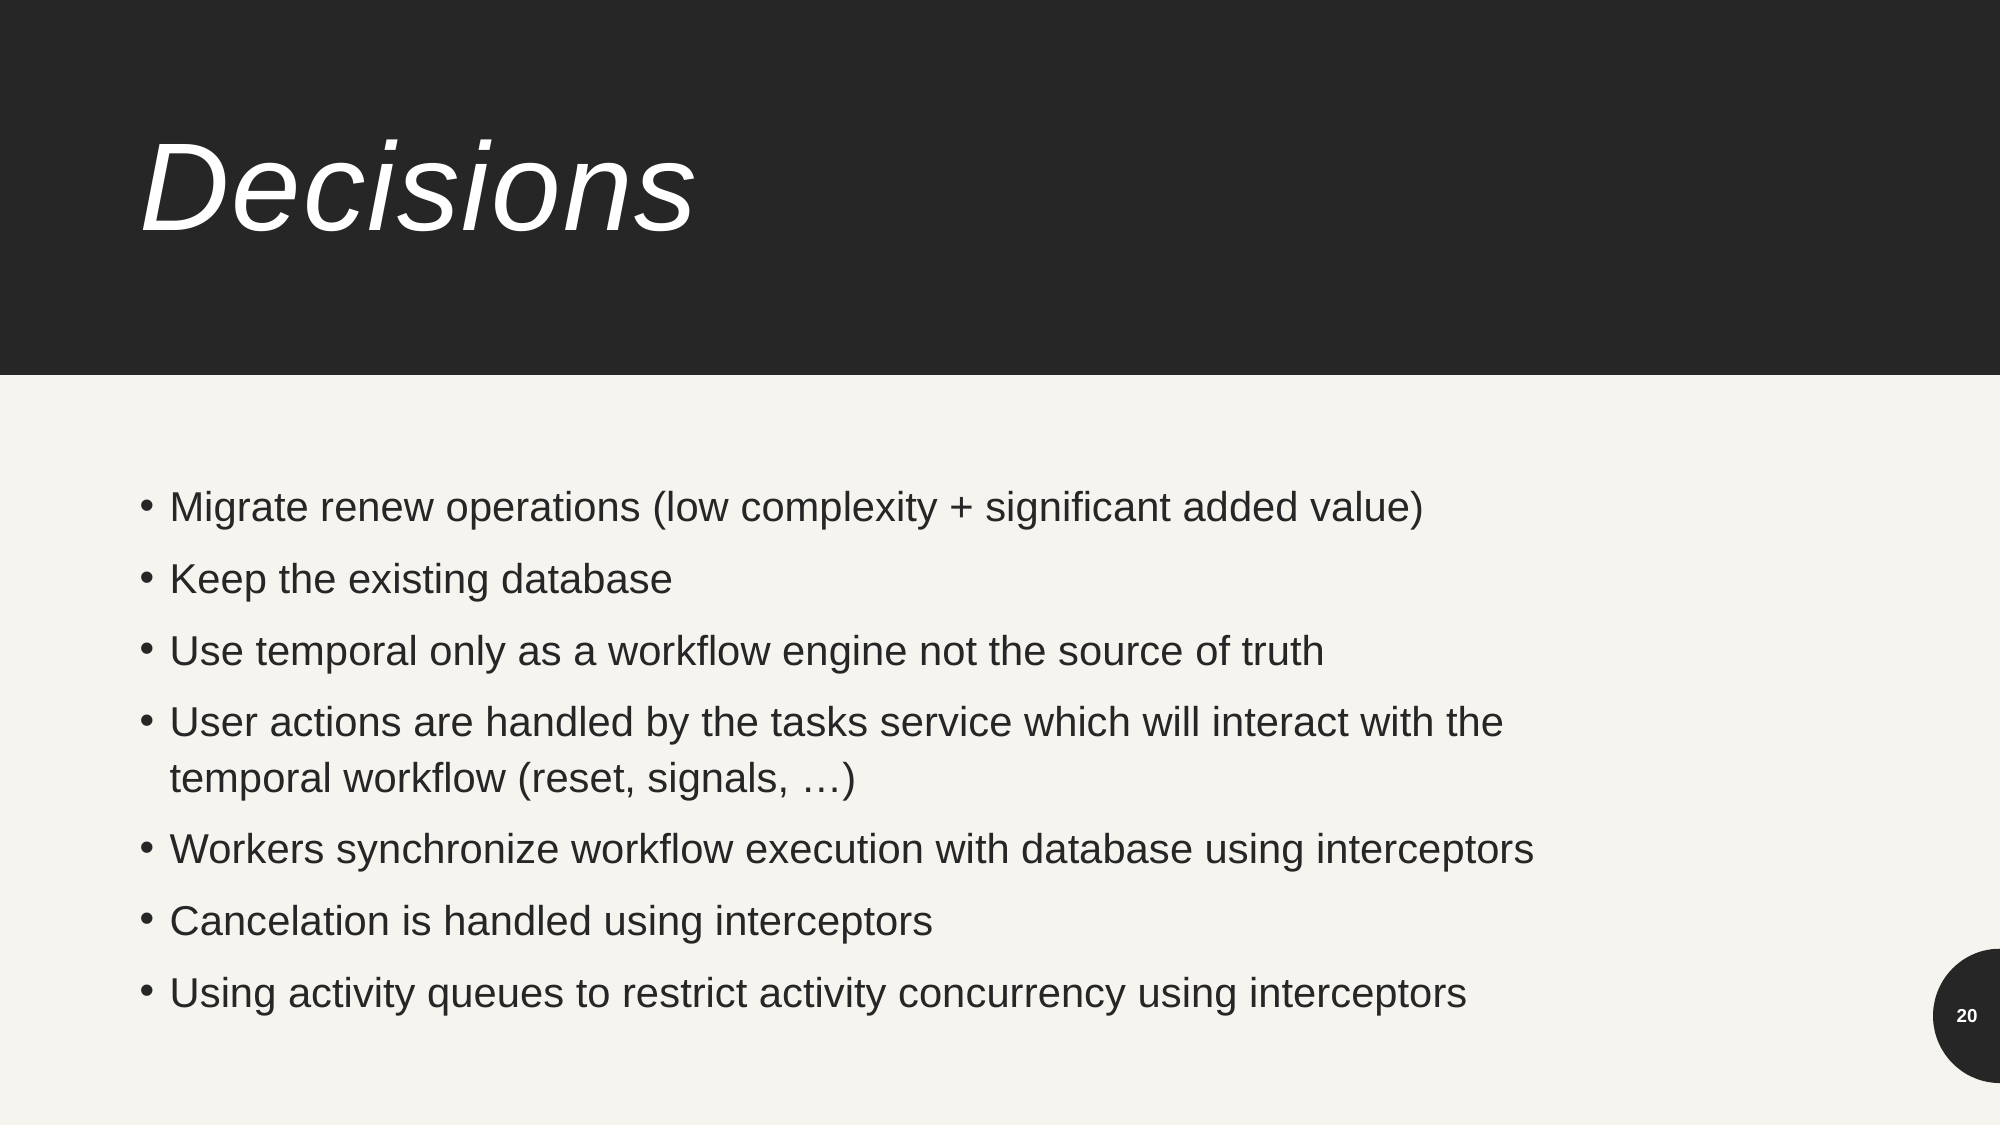

# Decisions
Migrate renew operations (low complexity + significant added value)
Keep the existing database
Use temporal only as a workflow engine not the source of truth
User actions are handled by the tasks service which will interact with the temporal workflow (reset, signals, …)
Workers synchronize workflow execution with database using interceptors
Cancelation is handled using interceptors
Using activity queues to restrict activity concurrency using interceptors

20